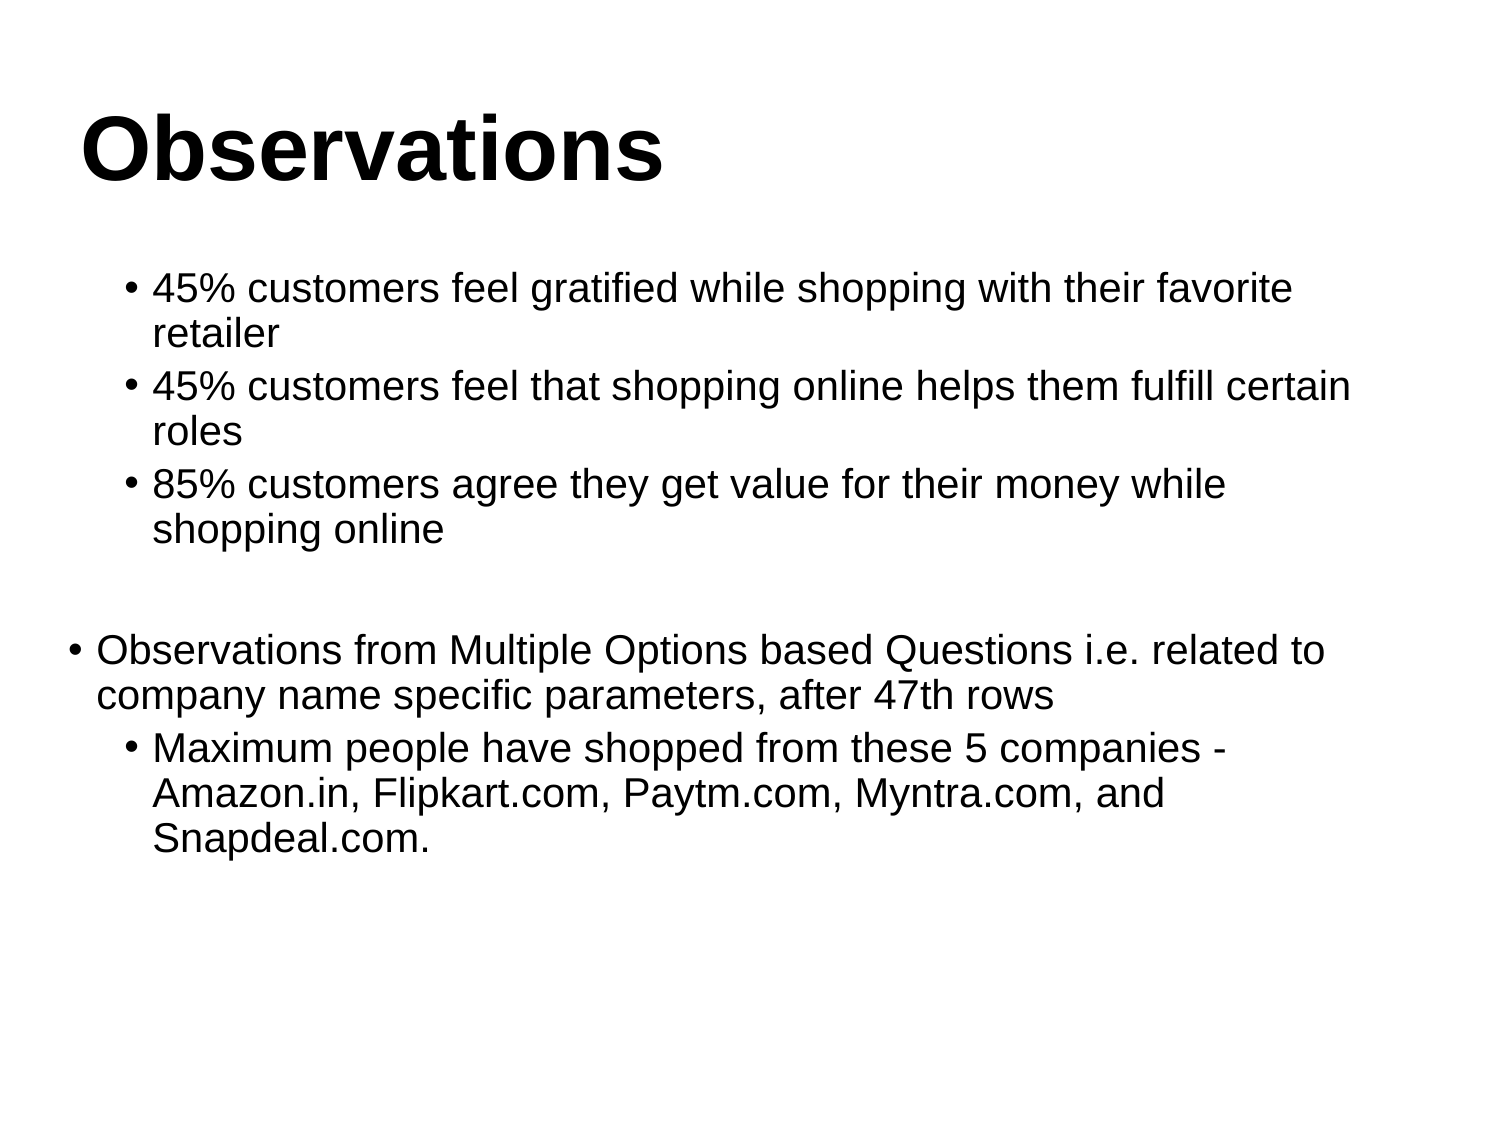

# Observations
45% customers feel gratified while shopping with their favorite retailer
45% customers feel that shopping online helps them fulfill certain roles
85% customers agree they get value for their money while shopping online

Observations from Multiple Options based Questions i.e. related to company name specific parameters, after 47th rows
Maximum people have shopped from these 5 companies - Amazon.in, Flipkart.com, Paytm.com, Myntra.com, and Snapdeal.com.